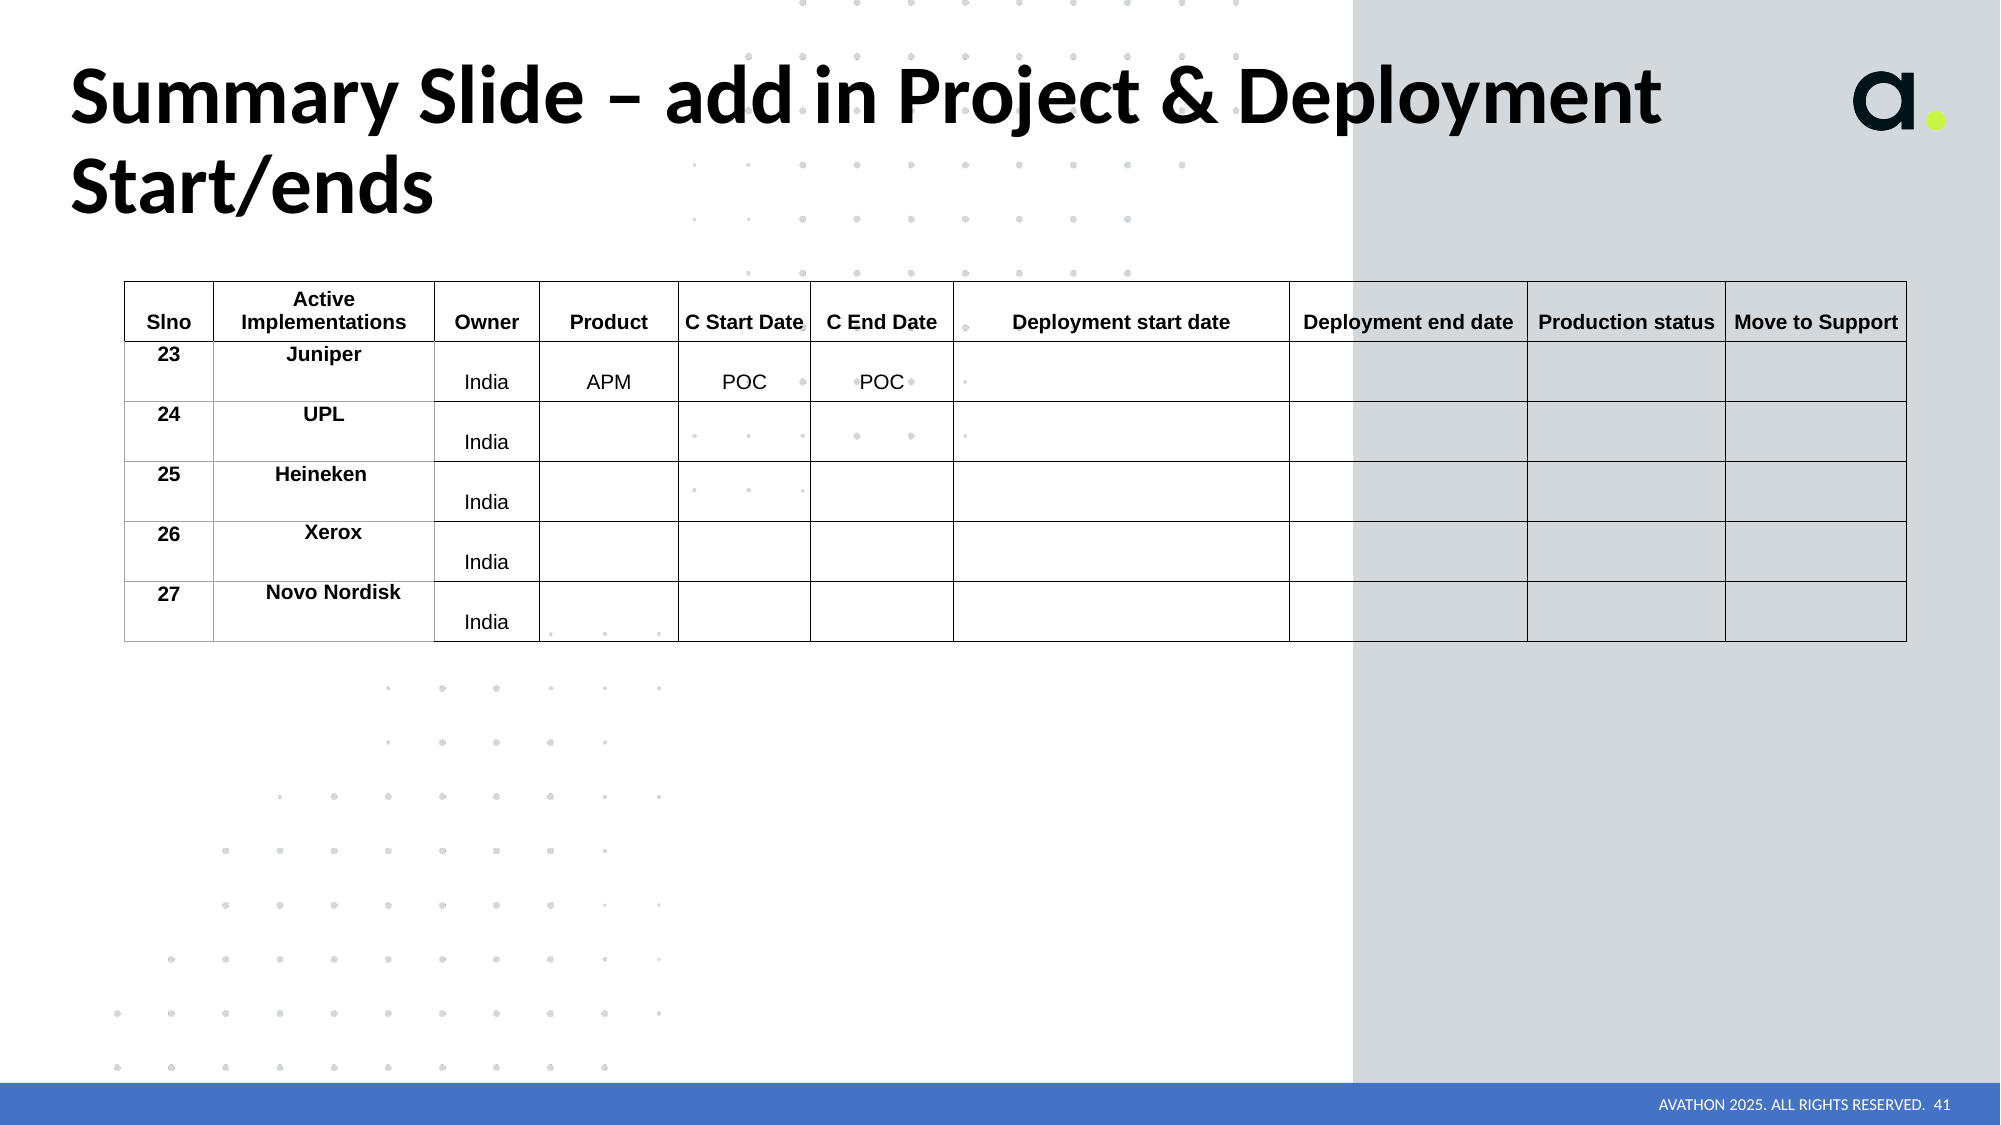

# Summary Slide – add in Project & Deployment Start/ends
| Slno | Active Implementations | Owner | Product | C Start Date | C End Date | Deployment start date | Deployment end date | Production status | Move to Support |
| --- | --- | --- | --- | --- | --- | --- | --- | --- | --- |
| 23 | Juniper | India | APM | POC | POC |  |  |  |  |
| 24 | UPL | India |  |  |  |  |  |  |  |
| 25 | Heineken | India |  |  |  |  |  |  |  |
| 26 | Xerox | India |  |  |  |  |  |  |  |
| 27 | Novo Nordisk | India |  |  |  |  |  |  |  |